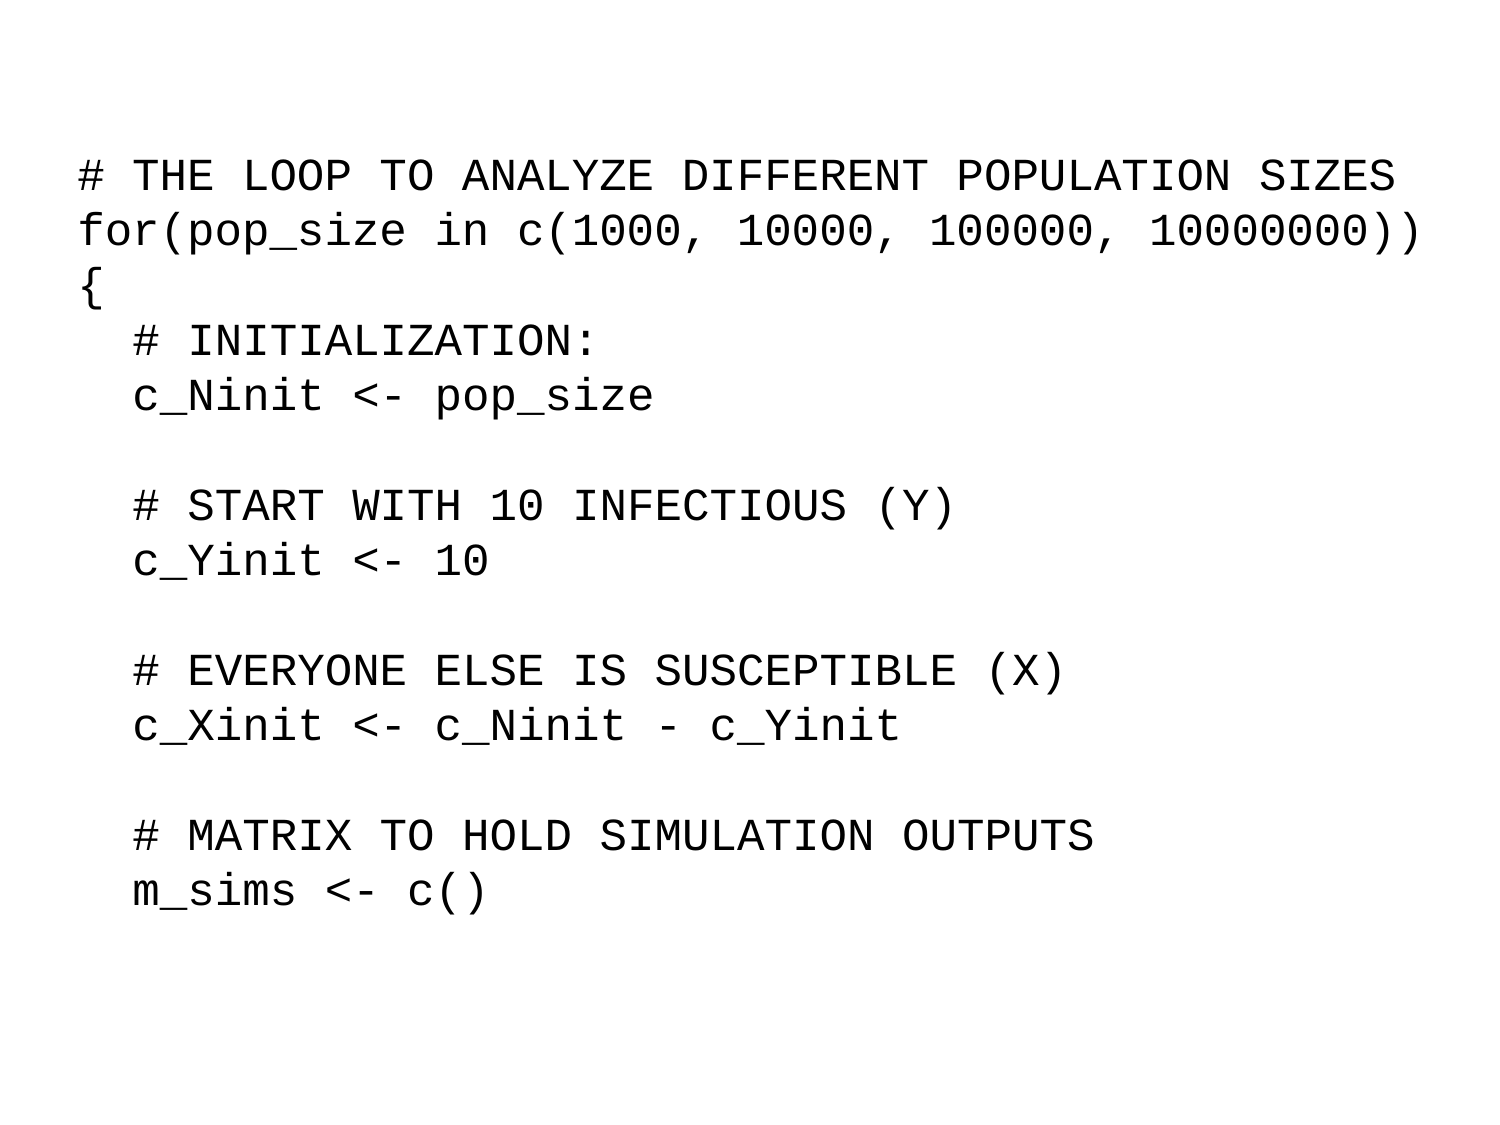

# THE LOOP TO ANALYZE DIFFERENT POPULATION SIZES
for(pop_size in c(1000, 10000, 100000, 10000000)) {
  # INITIALIZATION:
  c_Ninit <- pop_size

  # START WITH 10 INFECTIOUS (Y)
  c_Yinit <- 10

  # EVERYONE ELSE IS SUSCEPTIBLE (X)
  c_Xinit <- c_Ninit - c_Yinit

  # MATRIX TO HOLD SIMULATION OUTPUTS
  m_sims <- c()